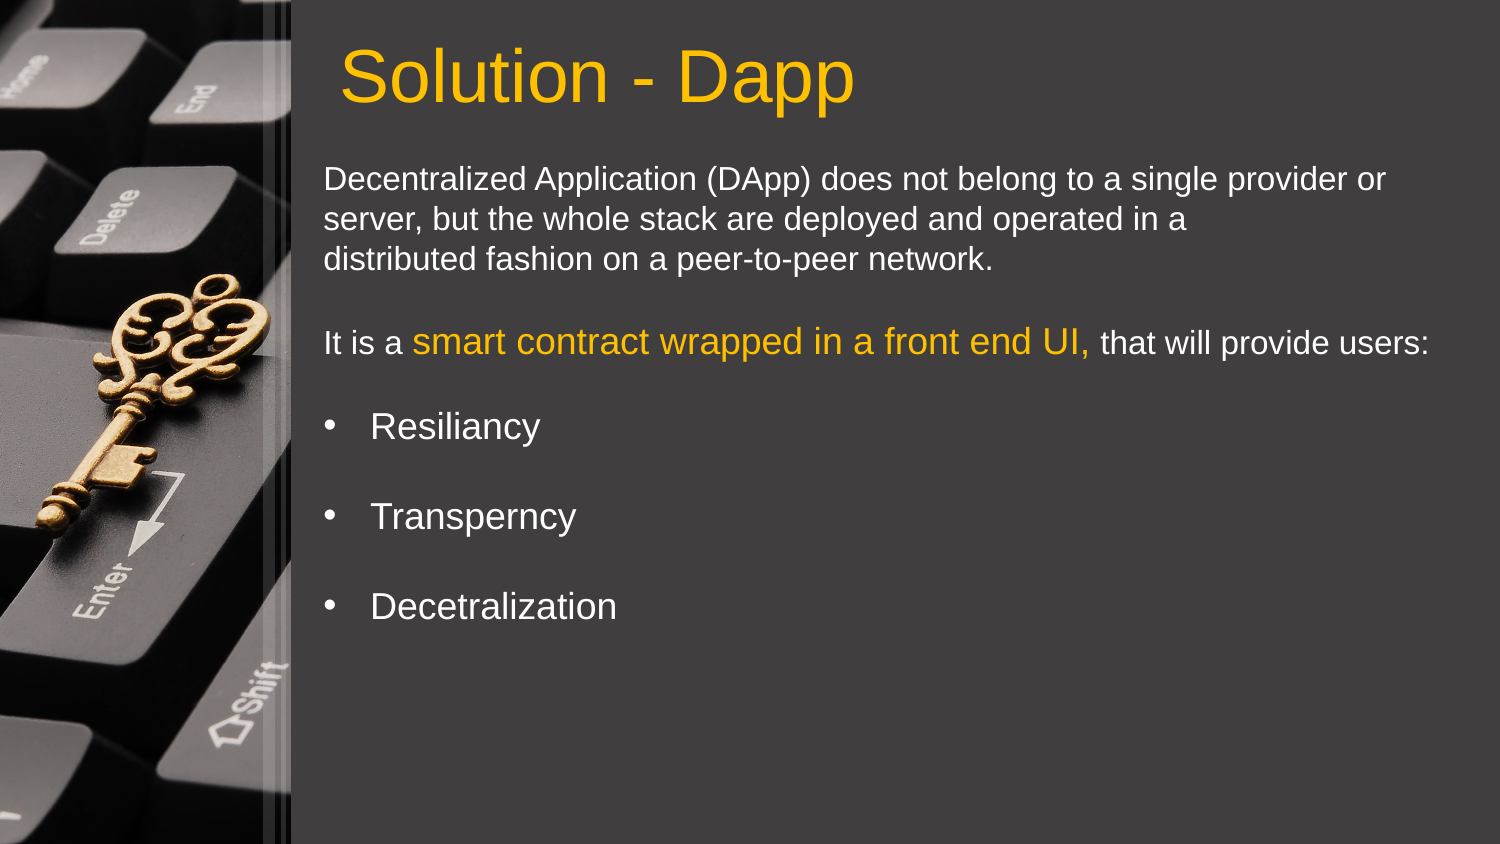

Solution - Dapp
Decentralized Application (DApp) does not belong to a single provider or
server, but the whole stack are deployed and operated in a
distributed fashion on a peer-to-peer network.

It is a smart contract wrapped in a front end UI, that will provide users:

Resiliancy

Transperncy

Decetralization